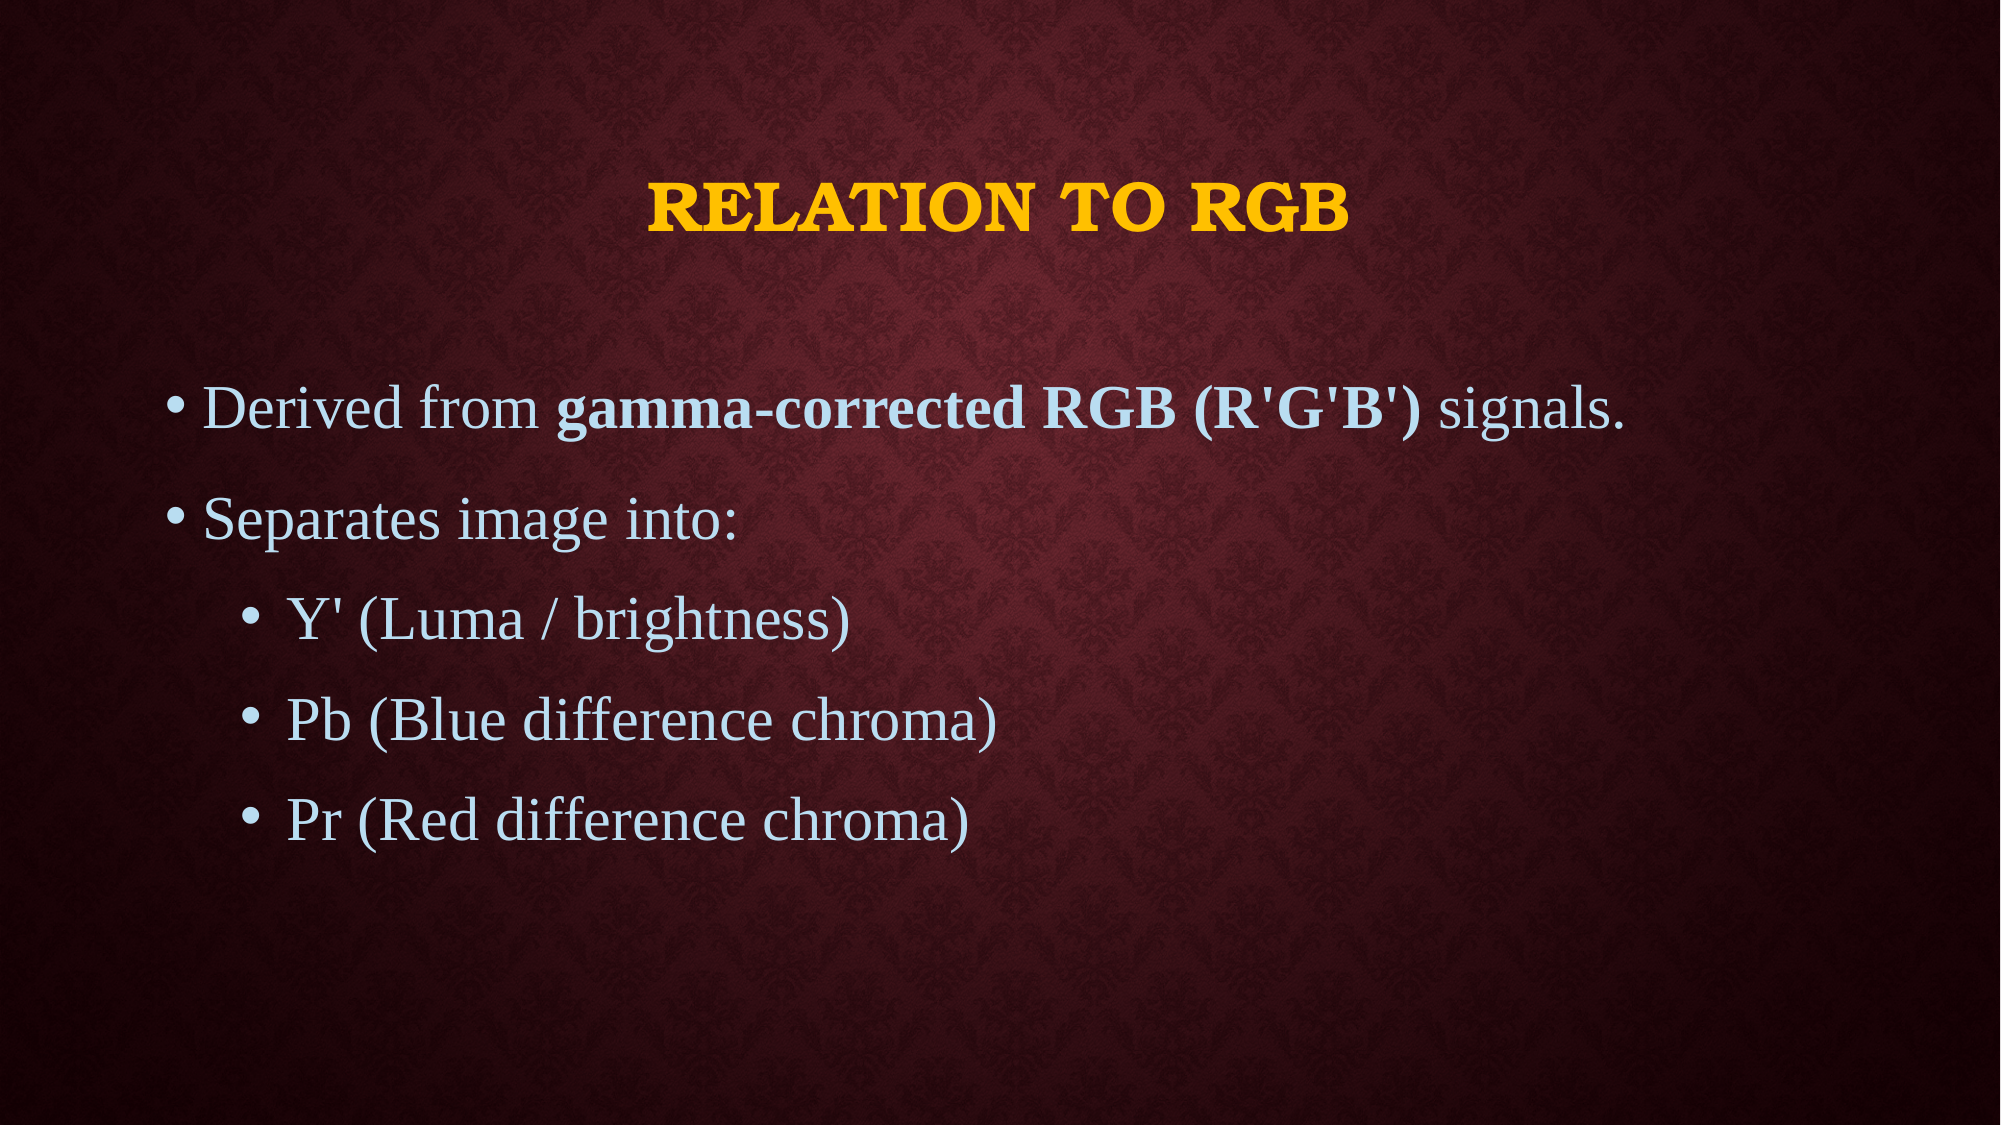

# RELATION TO RGB
Derived from gamma-corrected RGB (R'G'B') signals.
Separates image into:
Y' (Luma / brightness)
Pb (Blue difference chroma)
Pr (Red difference chroma)